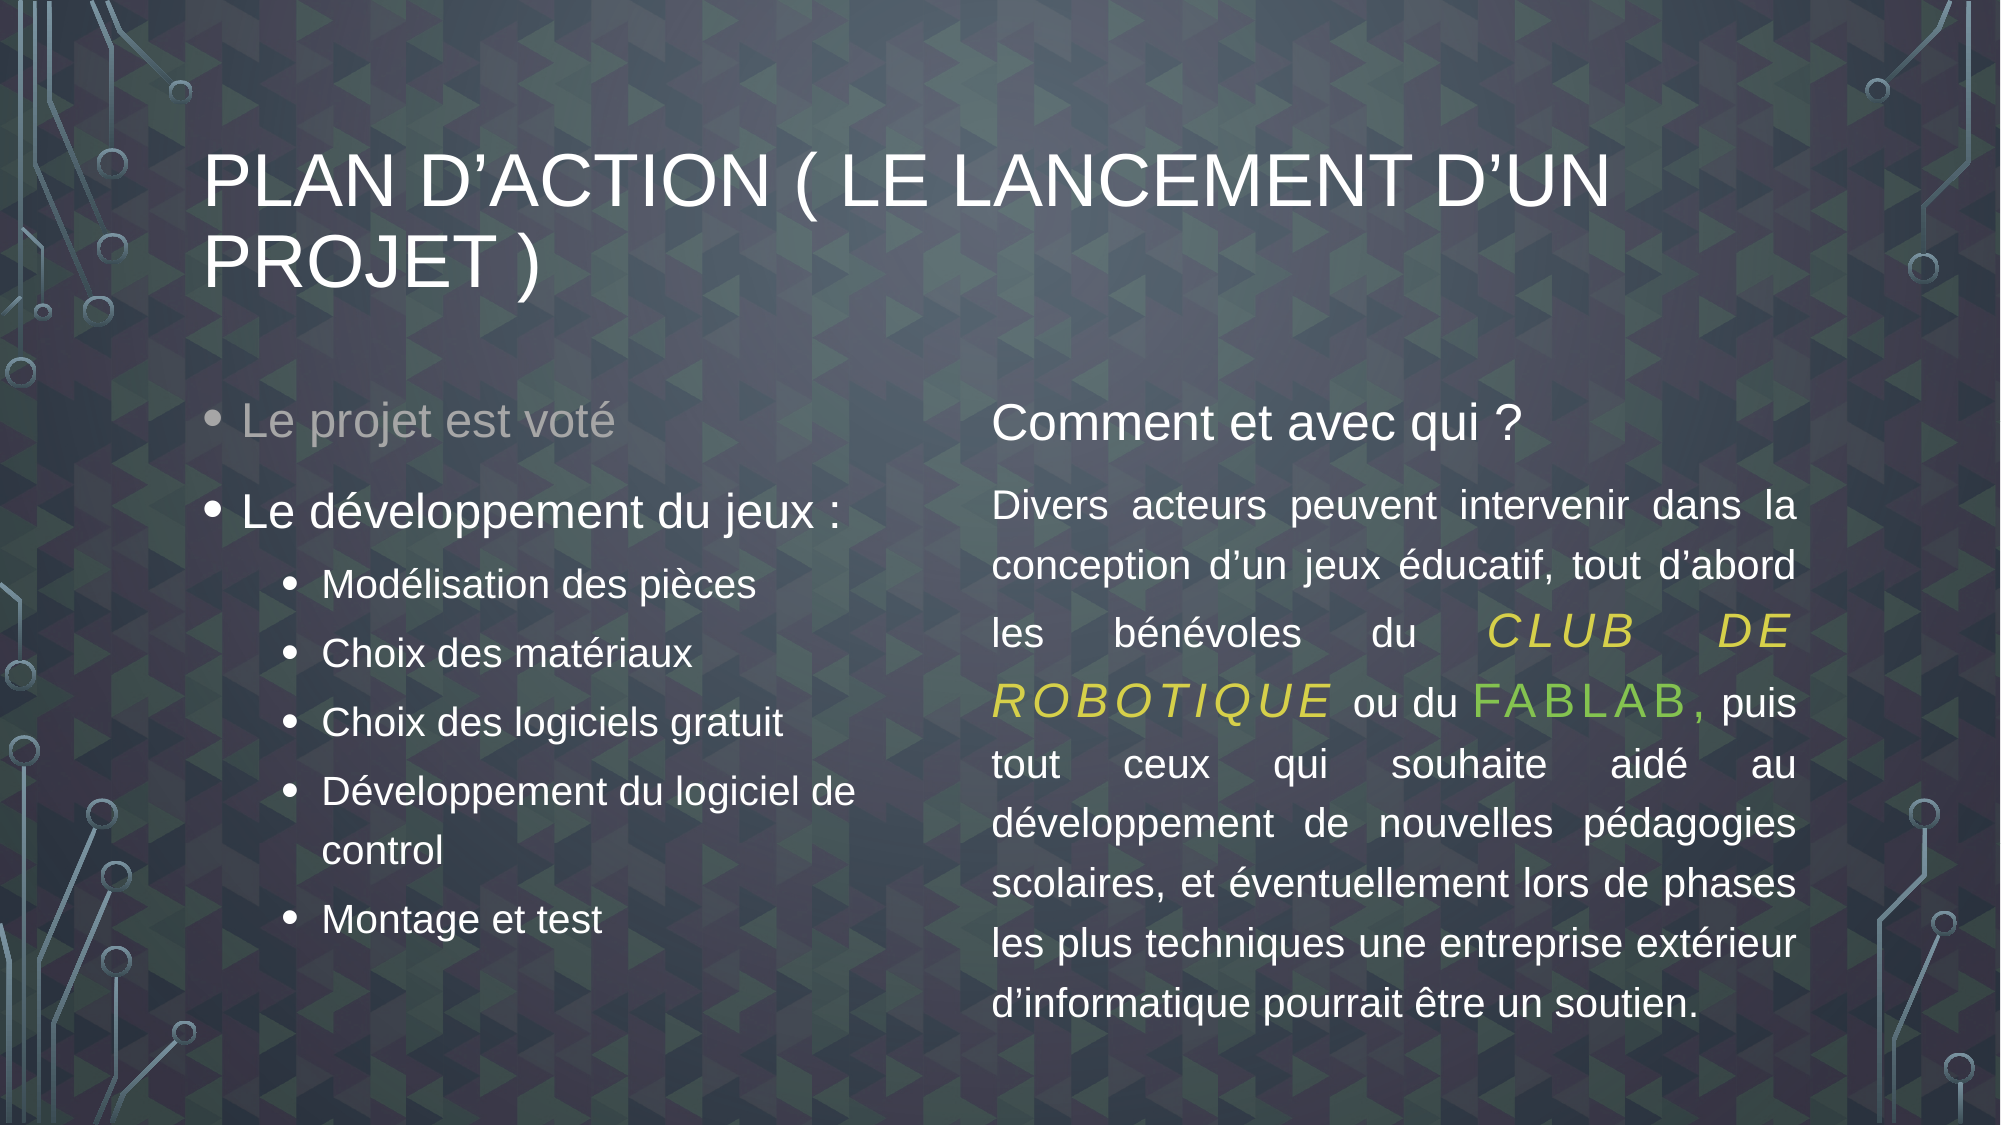

# Plan D’action ( le lancement d’un projet )
Le projet est voté
Le développement du jeux :
Modélisation des pièces
Choix des matériaux
Choix des logiciels gratuit
Développement du logiciel de control
Montage et test

Comment et avec qui ?
Divers acteurs peuvent intervenir dans la conception d’un jeux éducatif, tout d’abord les bénévoles du CLUB DE ROBOTIQUE ou du FABLAB, puis tout ceux qui souhaite aidé au développement de nouvelles pédagogies scolaires, et éventuellement lors de phases les plus techniques une entreprise extérieur d’informatique pourrait être un soutien.